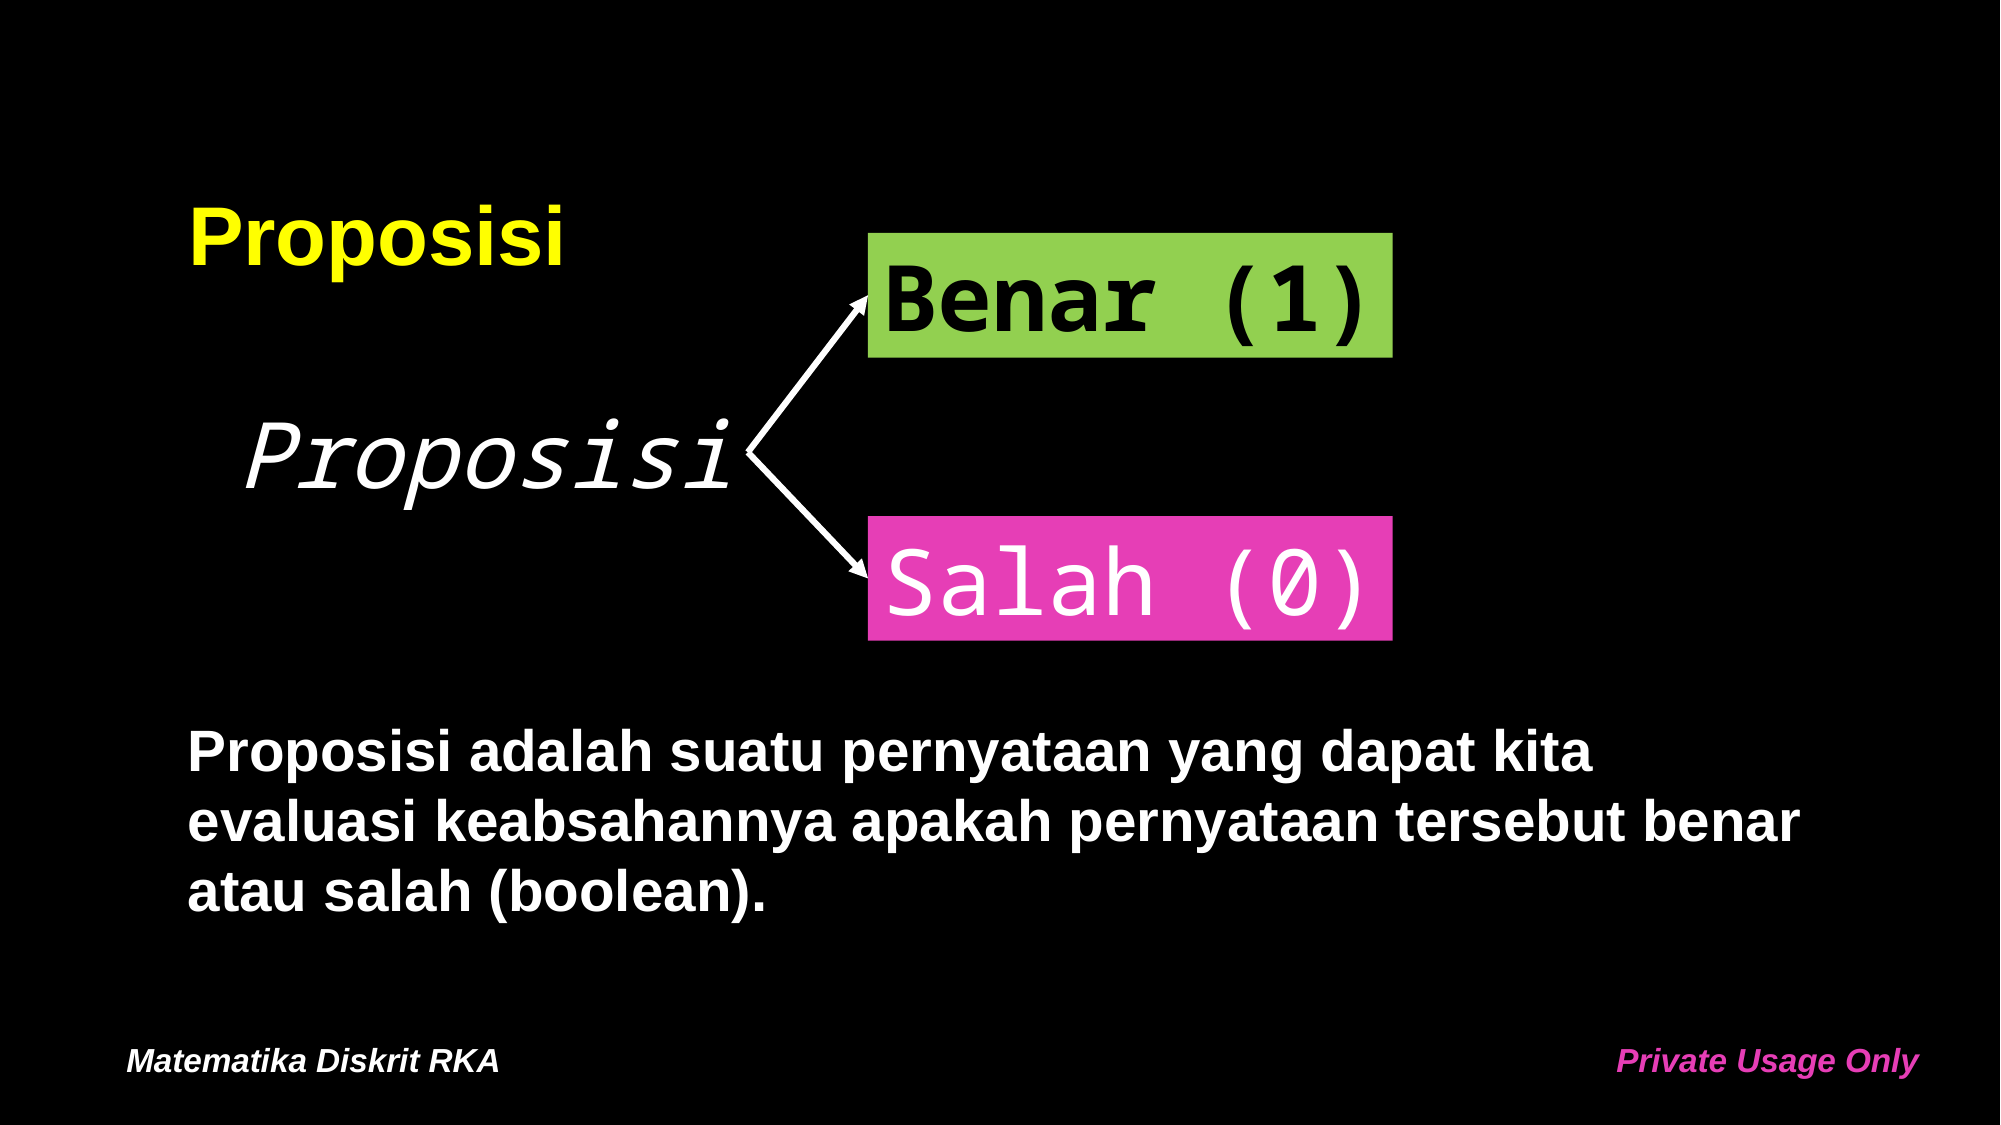

# Proposisi
Benar (1)
Proposisi
Salah (0)
Proposisi adalah suatu pernyataan yang dapat kita evaluasi keabsahannya apakah pernyataan tersebut benar atau salah (boolean).
Matematika Diskrit RKA
Private Usage Only